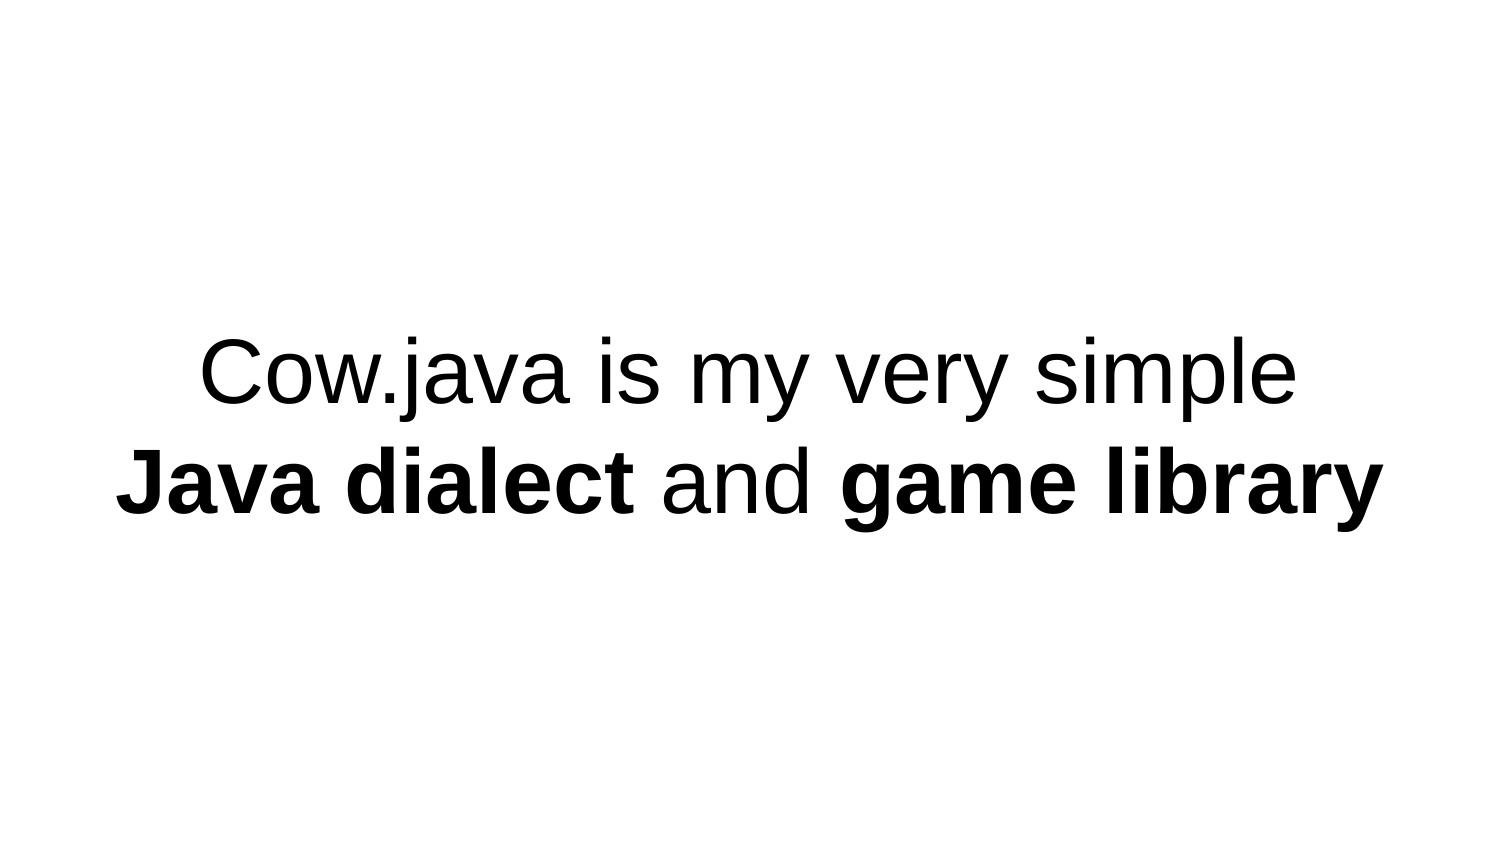

# Cow.java is my very simple Java dialect and game library